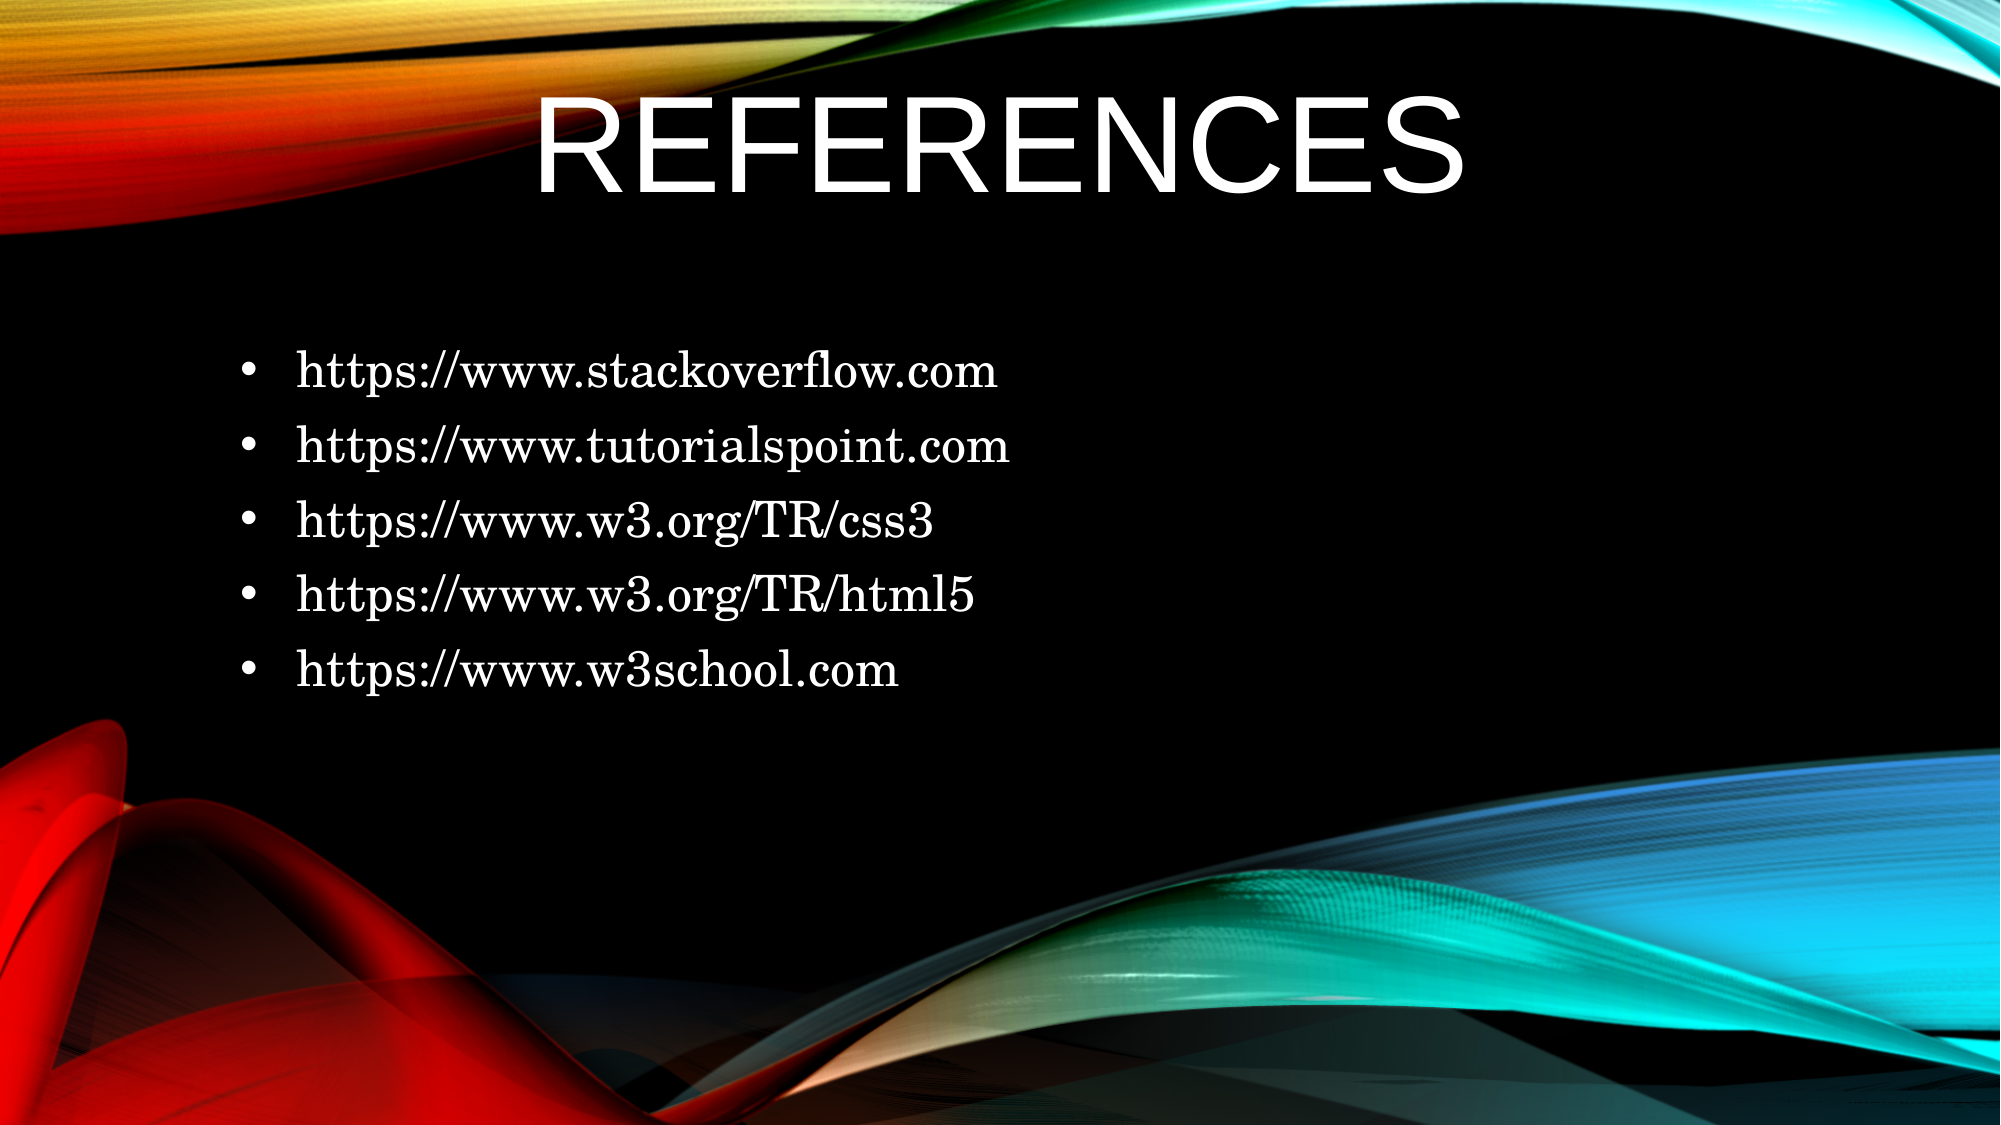

# REFERENCES
https://www.stackoverflow.com
https://www.tutorialspoint.com
https://www.w3.org/TR/css3
https://www.w3.org/TR/html5
https://www.w3school.com